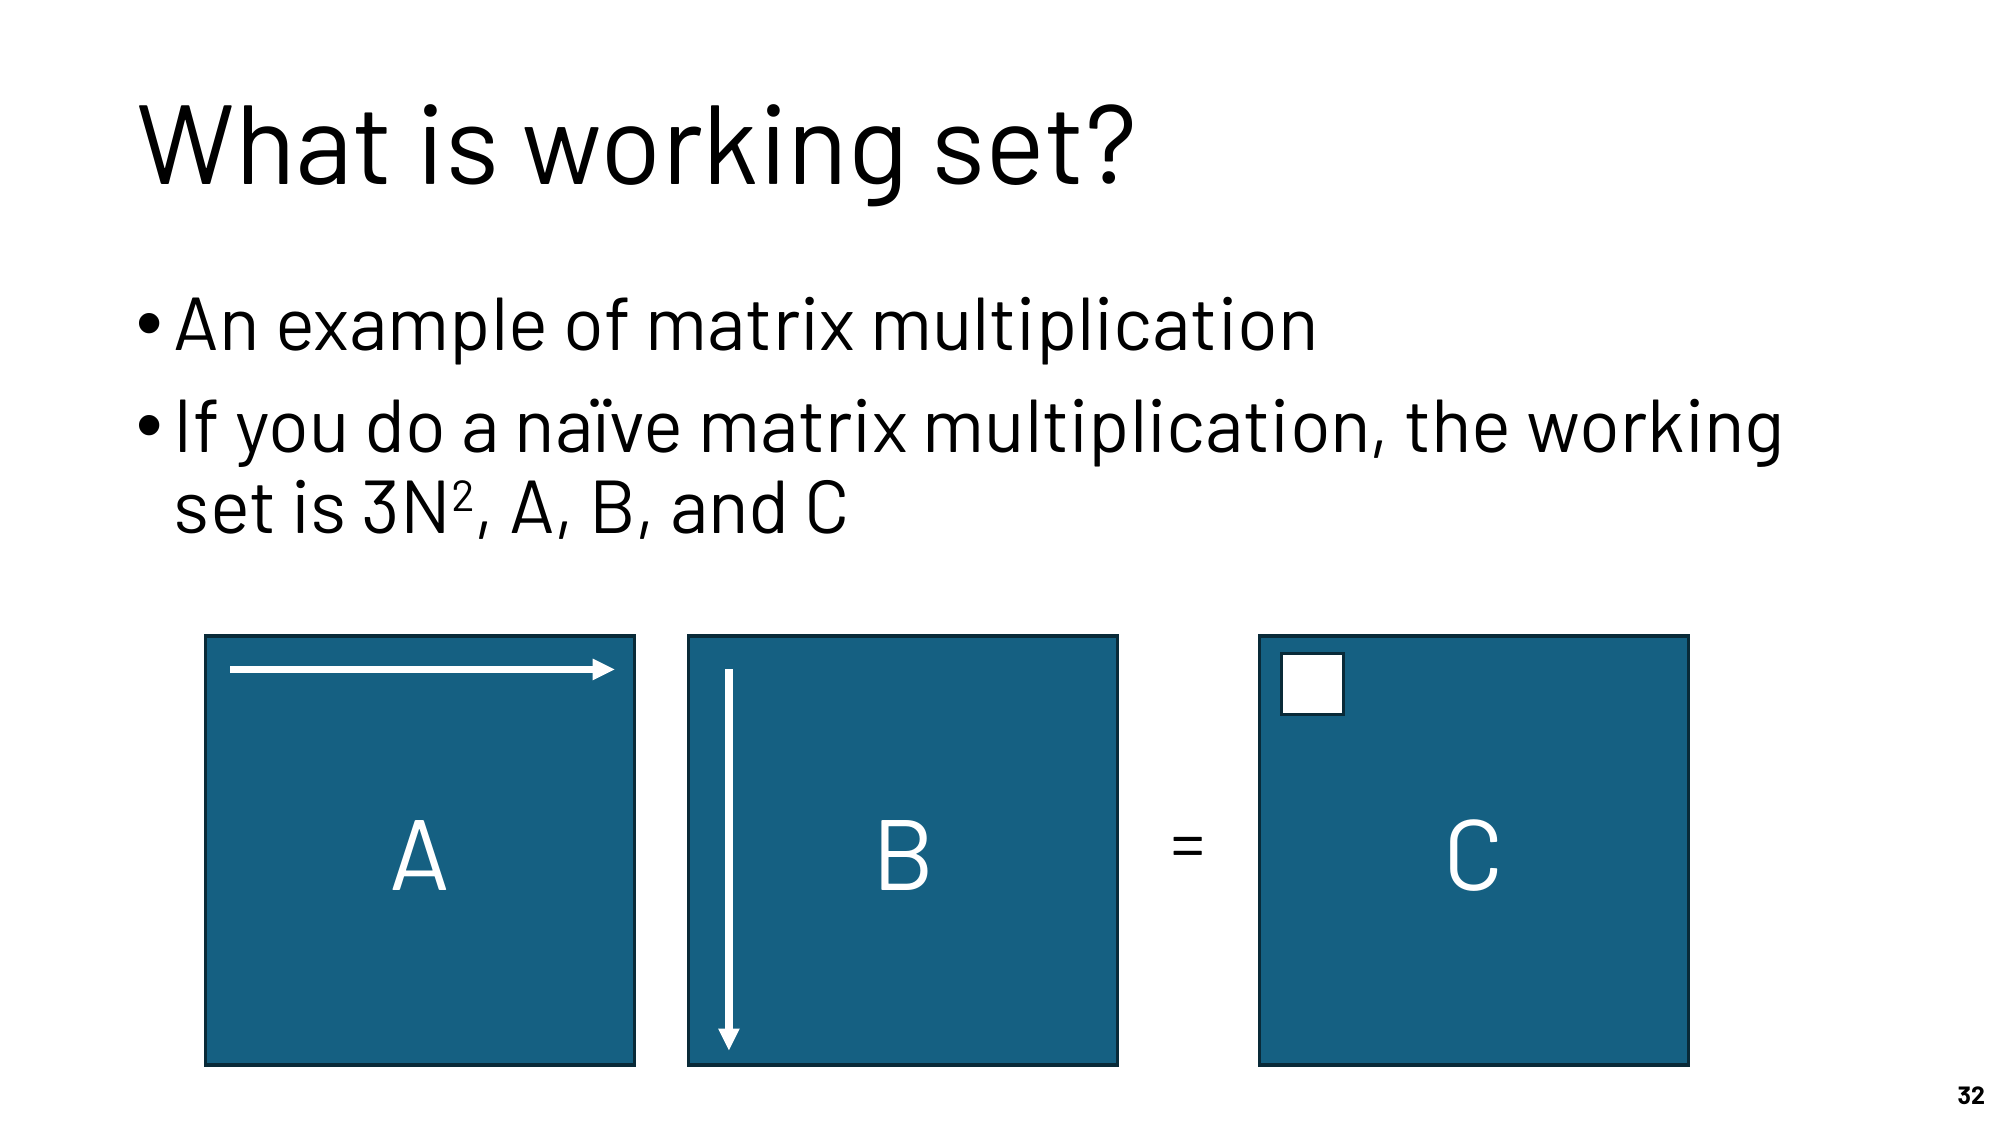

# What is working set?
An example of matrix multiplication
If you do a naïve matrix multiplication, the working set is 3N2, A, B, and C
A
B
C

=
32